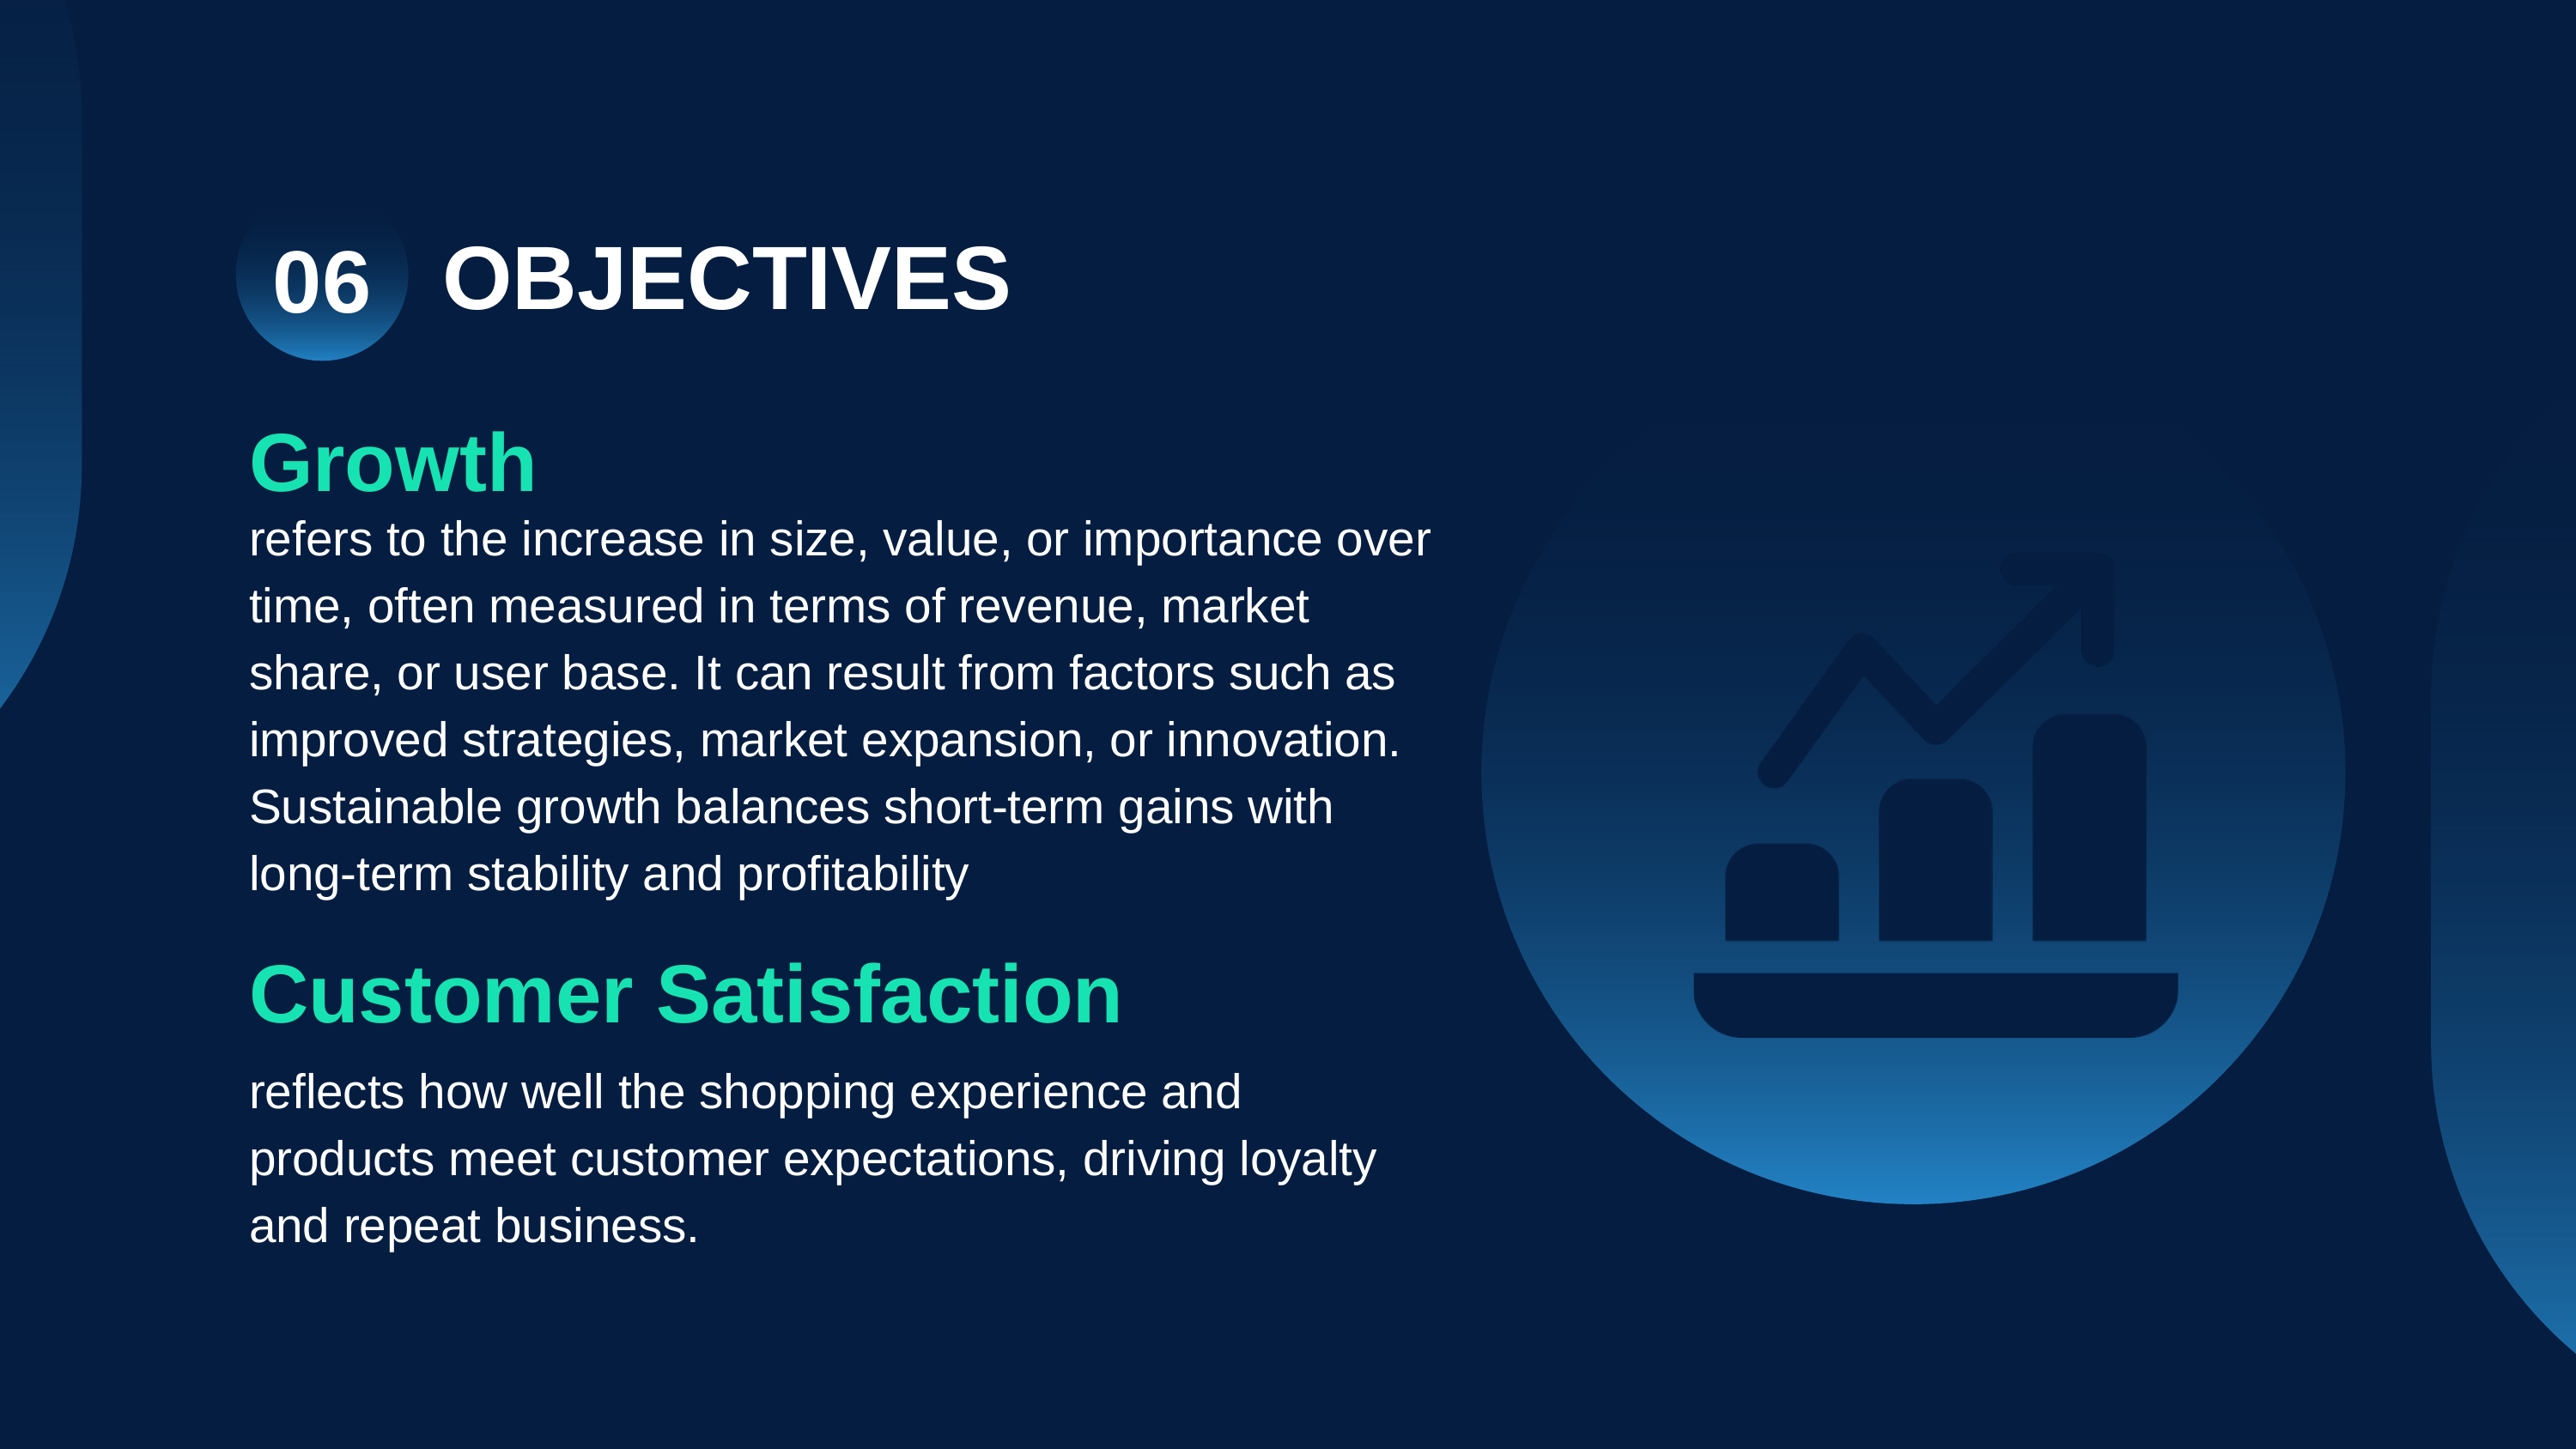

06
OBJECTIVES

Growth
refers to the increase in size, value, or importance over time, often measured in terms of revenue, market share, or user base. It can result from factors such as improved strategies, market expansion, or innovation. Sustainable growth balances short-term gains with long-term stability and profitability

Customer Satisfaction
reflects how well the shopping experience and products meet customer expectations, driving loyalty and repeat business.